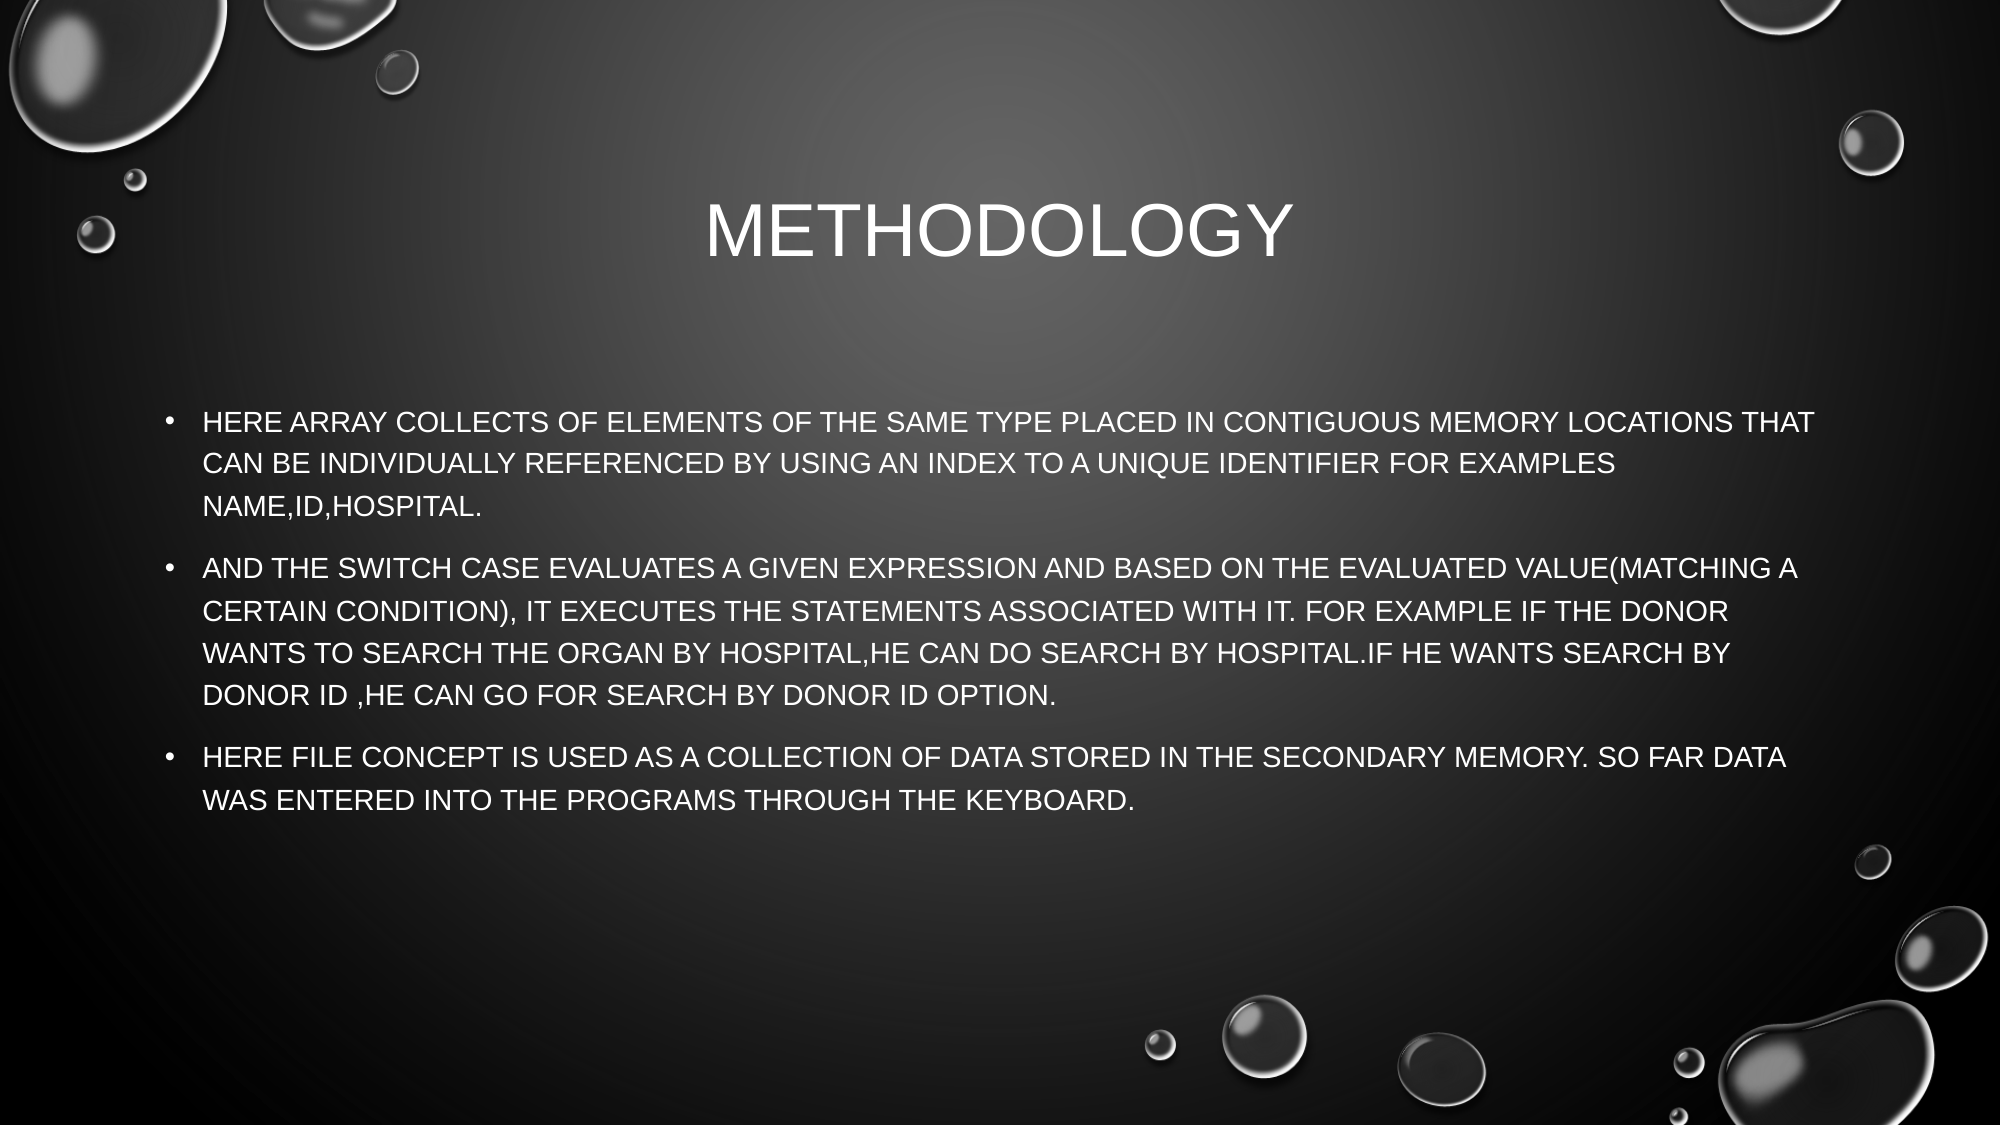

# METHODOLOGY
HERE ARRAY COLLECTS OF ELEMENTS OF THE SAME TYPE PLACED IN CONTIGUOUS MEMORY LOCATIONS THAT CAN BE INDIVIDUALLY REFERENCED BY USING AN INDEX TO A UNIQUE IDENTIFIER FOR EXAMPLES NAME,ID,HOSPITAL.
AND THE SWITCH CASE evaluates a given expression and based on the evaluated value(matching a certain condition), it executes the statements associated with it. FOR EXAMPLE IF THE DONOR WANTS TO SEARCH THE ORGAN BY HOSPITAL,HE CAN DO SEARCH BY HOSPITAL.IF HE WANTS SEARCH BY DONOR ID ,HE CAN GO FOR SEARCH BY DONOR ID OPTION.
HERE File CONCEPT IS USED AS a collection of data stored in the secondary memory. So far data was entered into the programs through the keyboard.